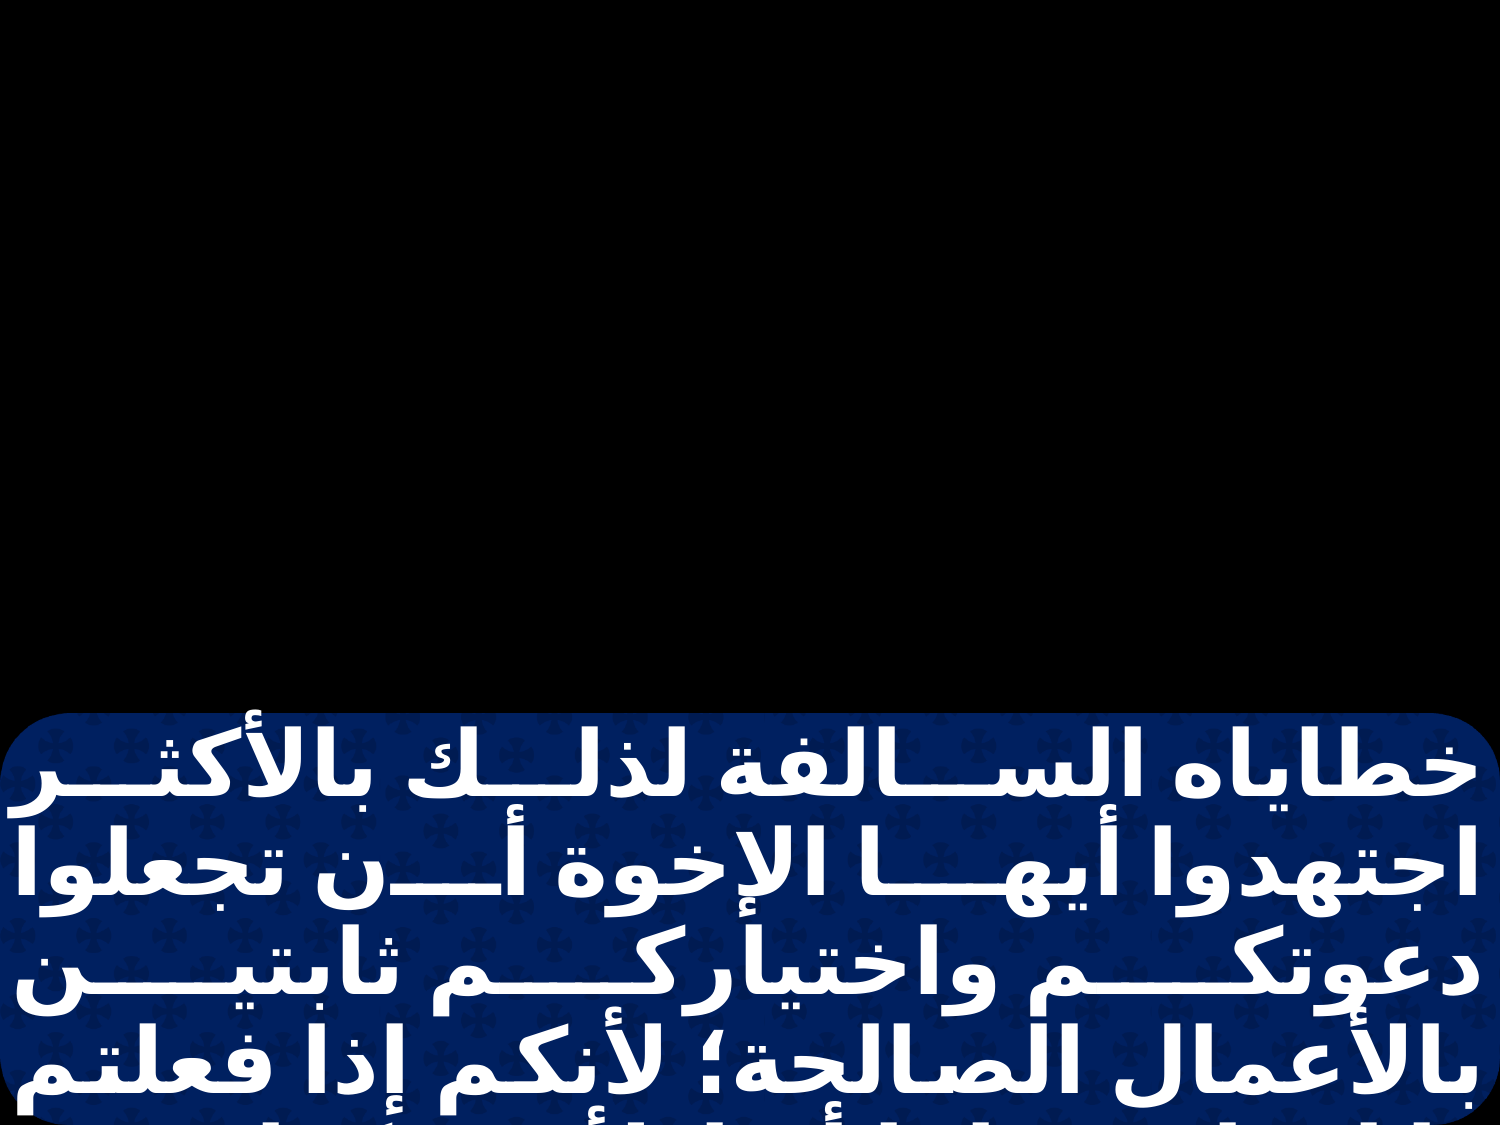

خطاياه السالفة لذلك بالأكثر اجتهدوا أيها الإخوة أن تجعلوا دعوتكم واختياركم ثابتين بالأعمال الصالحة؛ لأنكم إذا فعلتم ذلك، لن تزلوا أبدا. لأنه هكذا يقدم لكم بغنى دخول إلى ملكوت ربنا